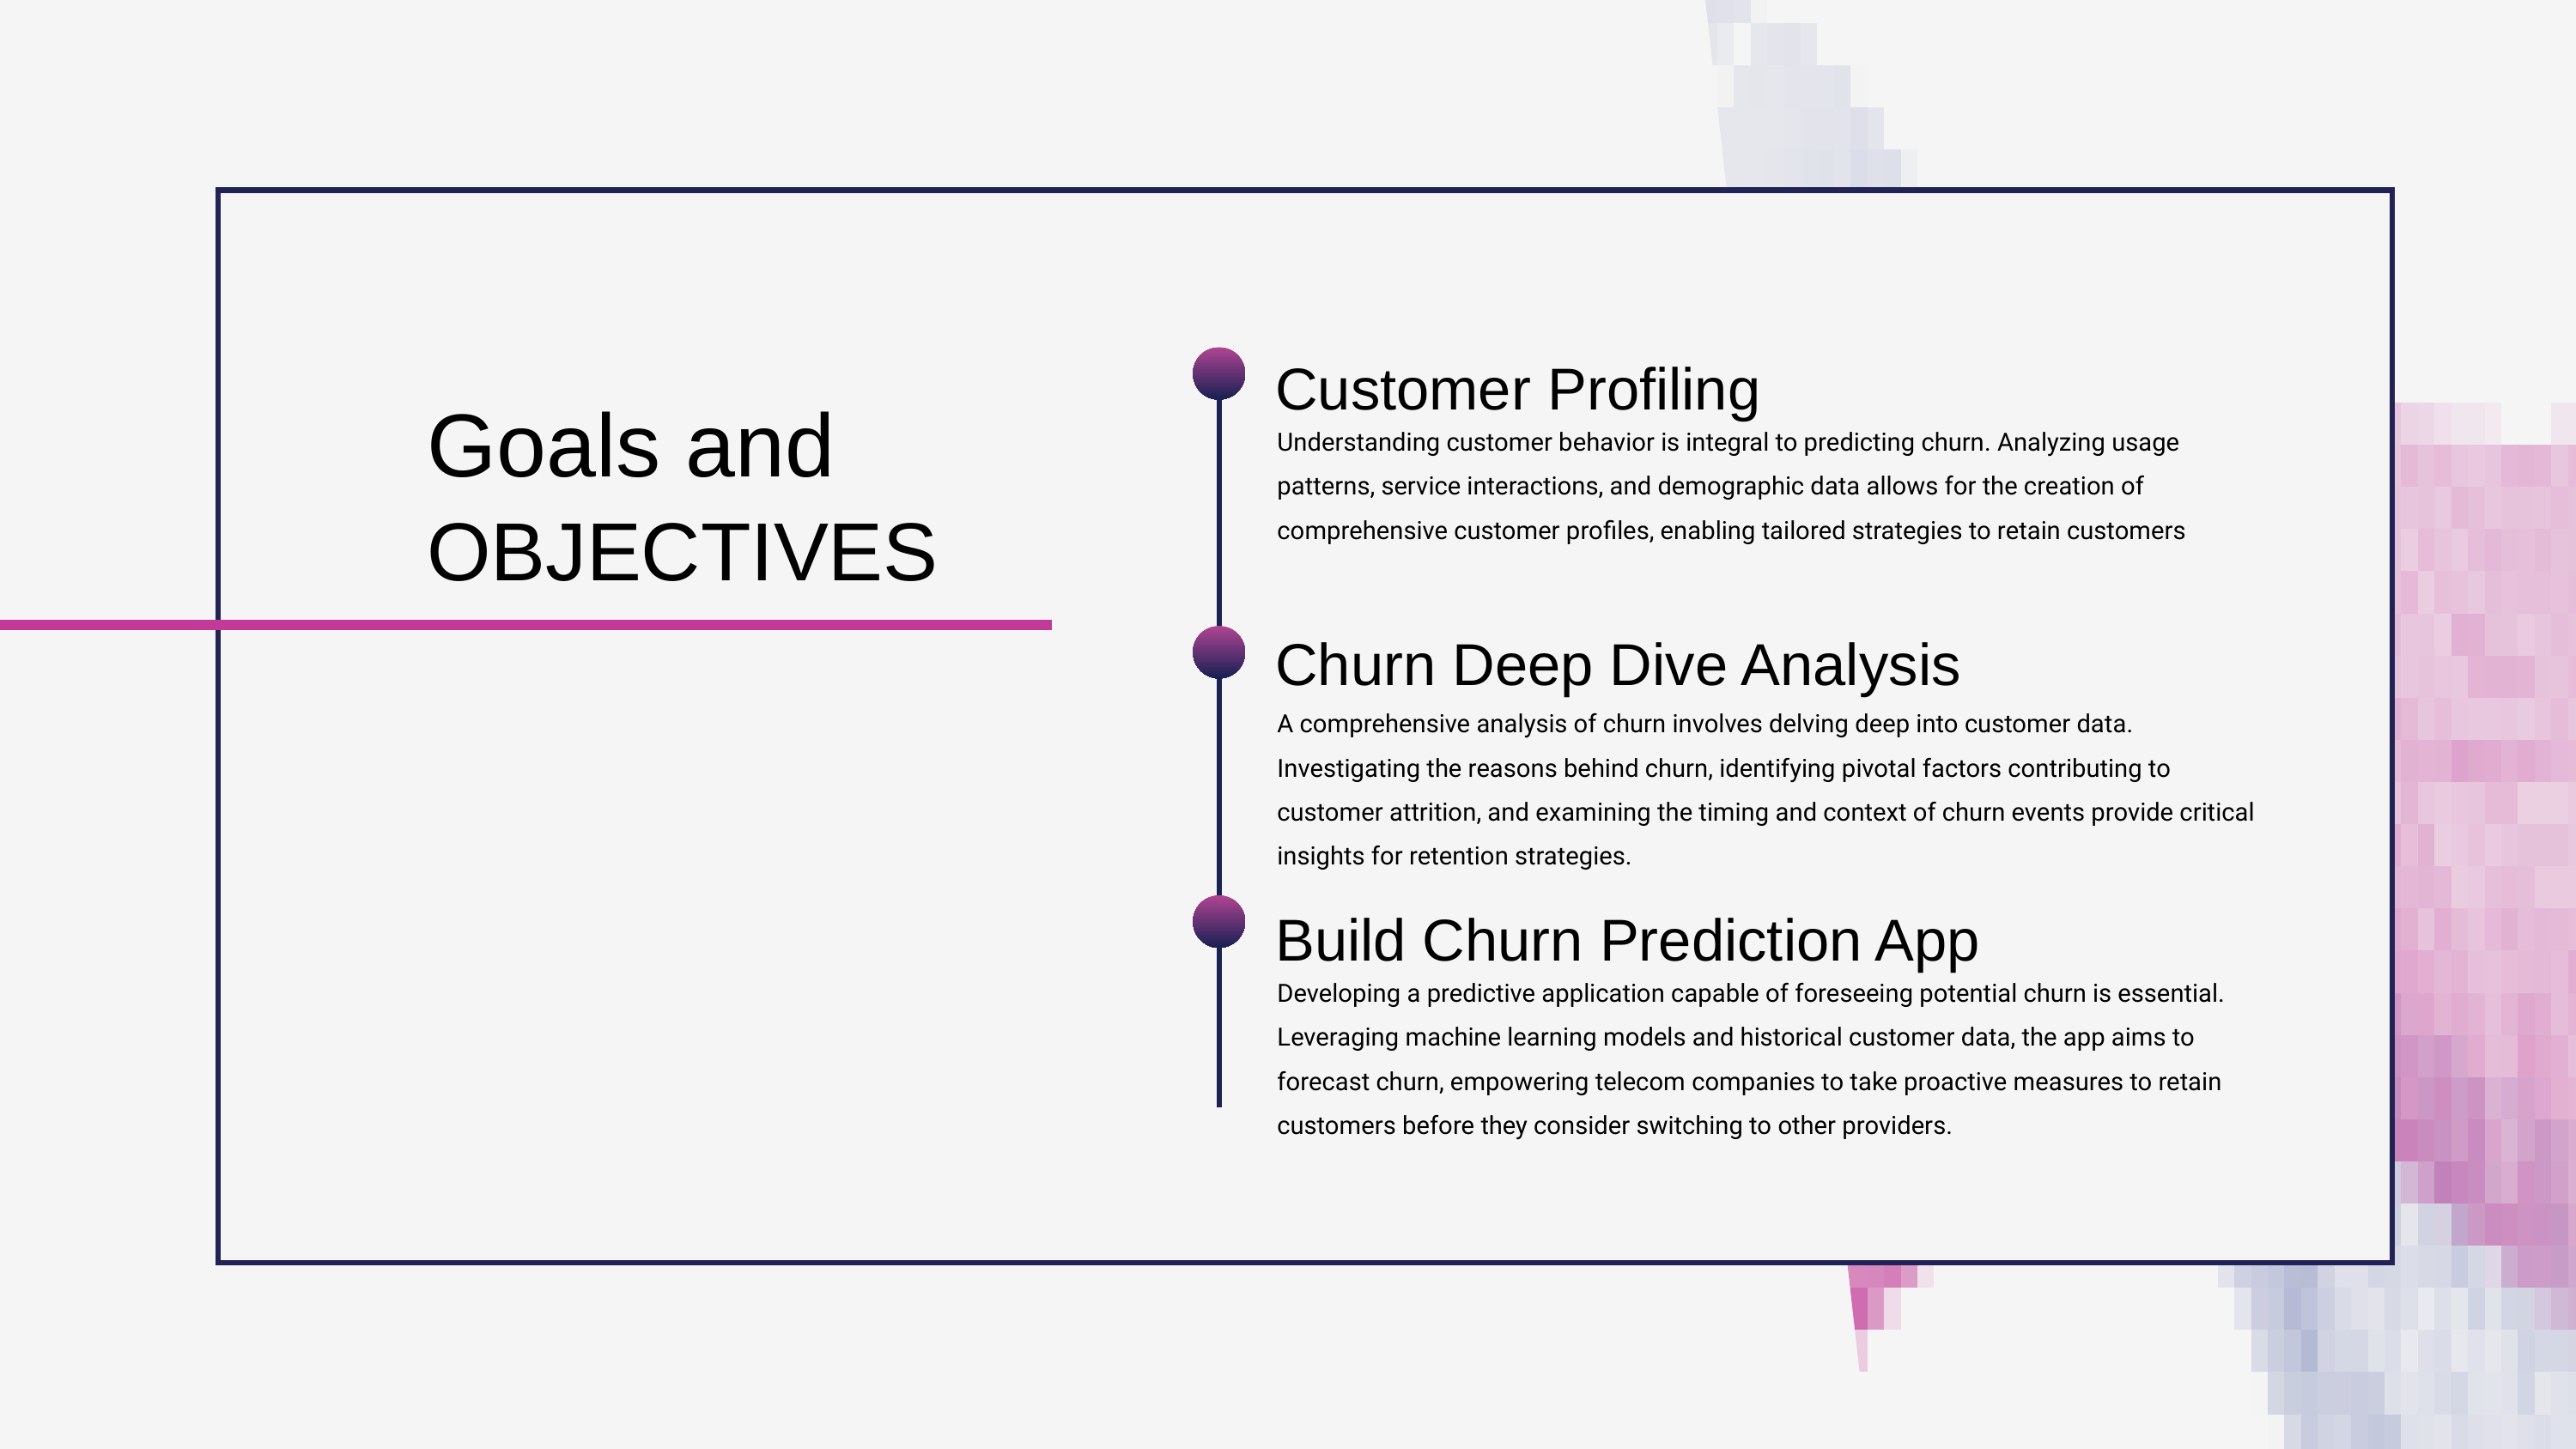

Customer Profiling

Goals and
Understanding customer behavior is integral to predicting churn. Analyzing usage patterns, service interactions, and demographic data allows for the creation of comprehensive customer profiles, enabling tailored strategies to retain customers
OBJECTIVES
Churn Deep Dive Analysis

A comprehensive analysis of churn involves delving deep into customer data. Investigating the reasons behind churn, identifying pivotal factors contributing to customer attrition, and examining the timing and context of churn events provide critical insights for retention strategies.

Build Churn Prediction App
Developing a predictive application capable of foreseeing potential churn is essential. Leveraging machine learning models and historical customer data, the app aims to forecast churn, empowering telecom companies to take proactive measures to retain customers before they consider switching to other providers.